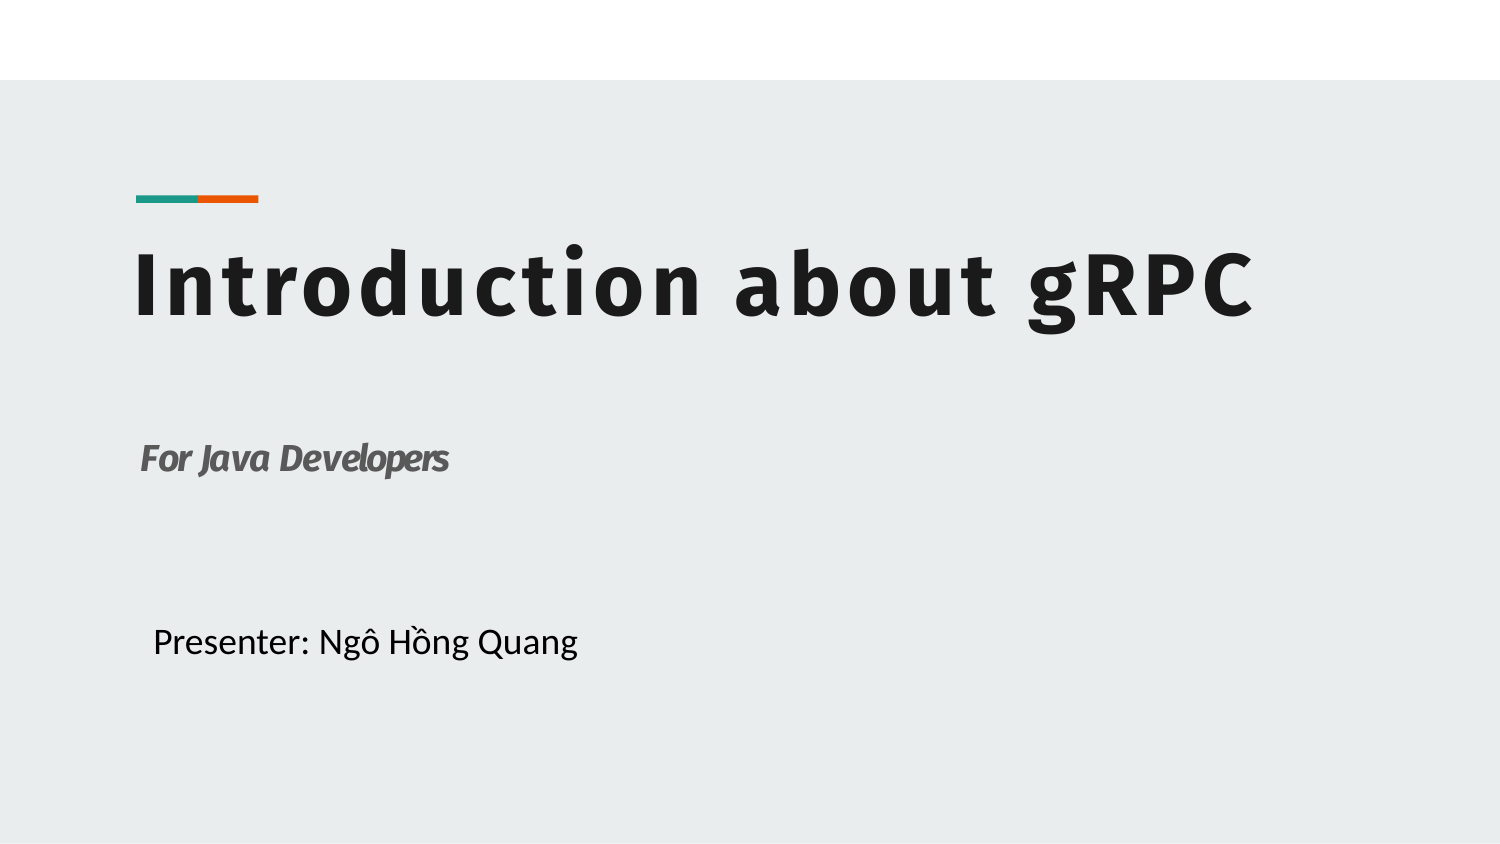

Introduction about gRPC
For Java Developers
Presenter: Ngô Hồng Quang